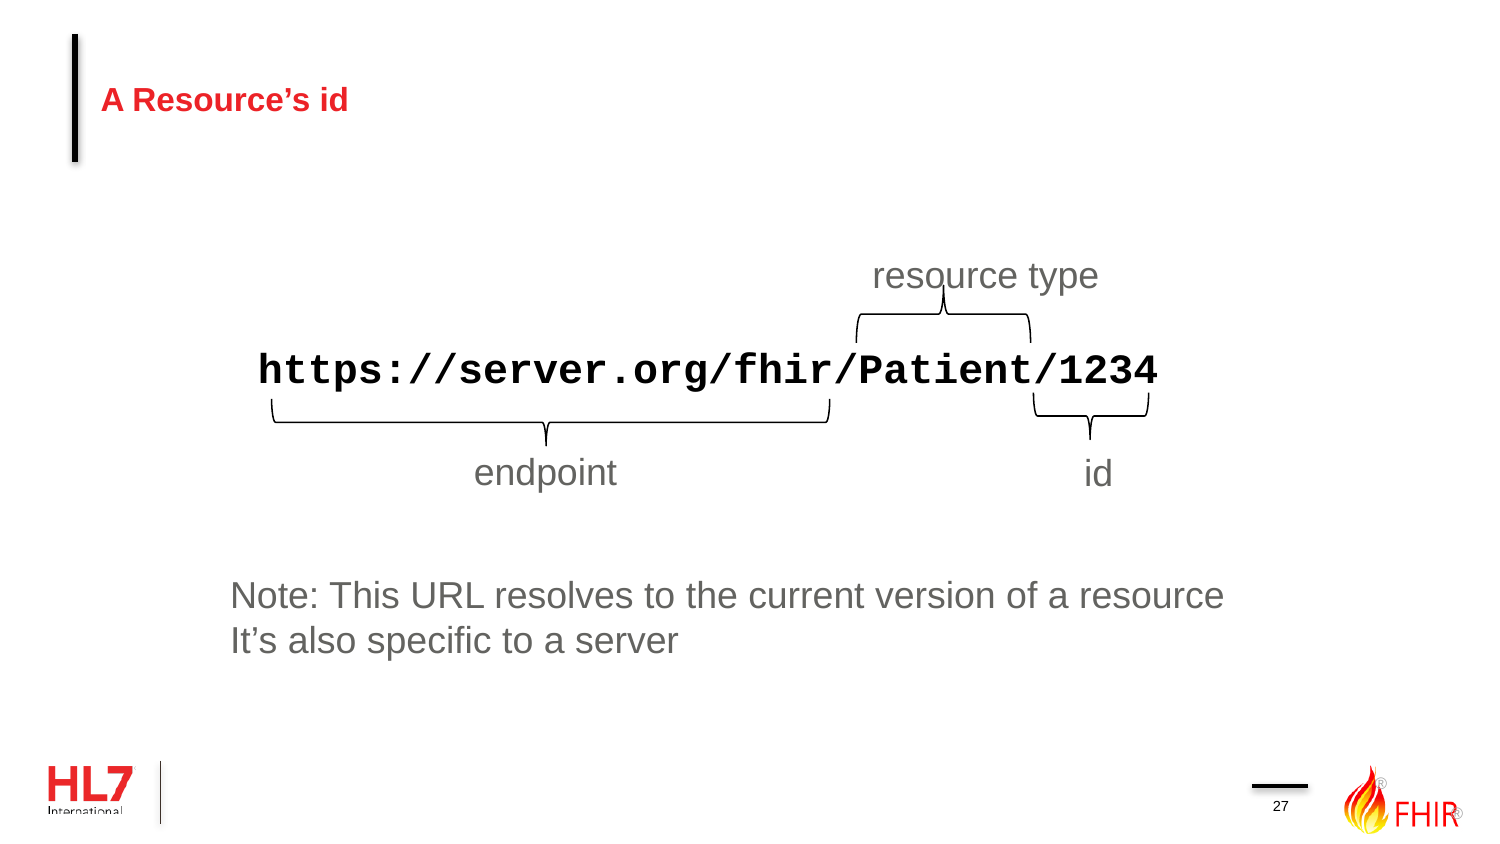

# A Resource’s id

resource type
https://server.org/fhir/Patient/1234

endpoint
id
Note: This URL resolves to the current version of a resource
It’s also specific to a server
27